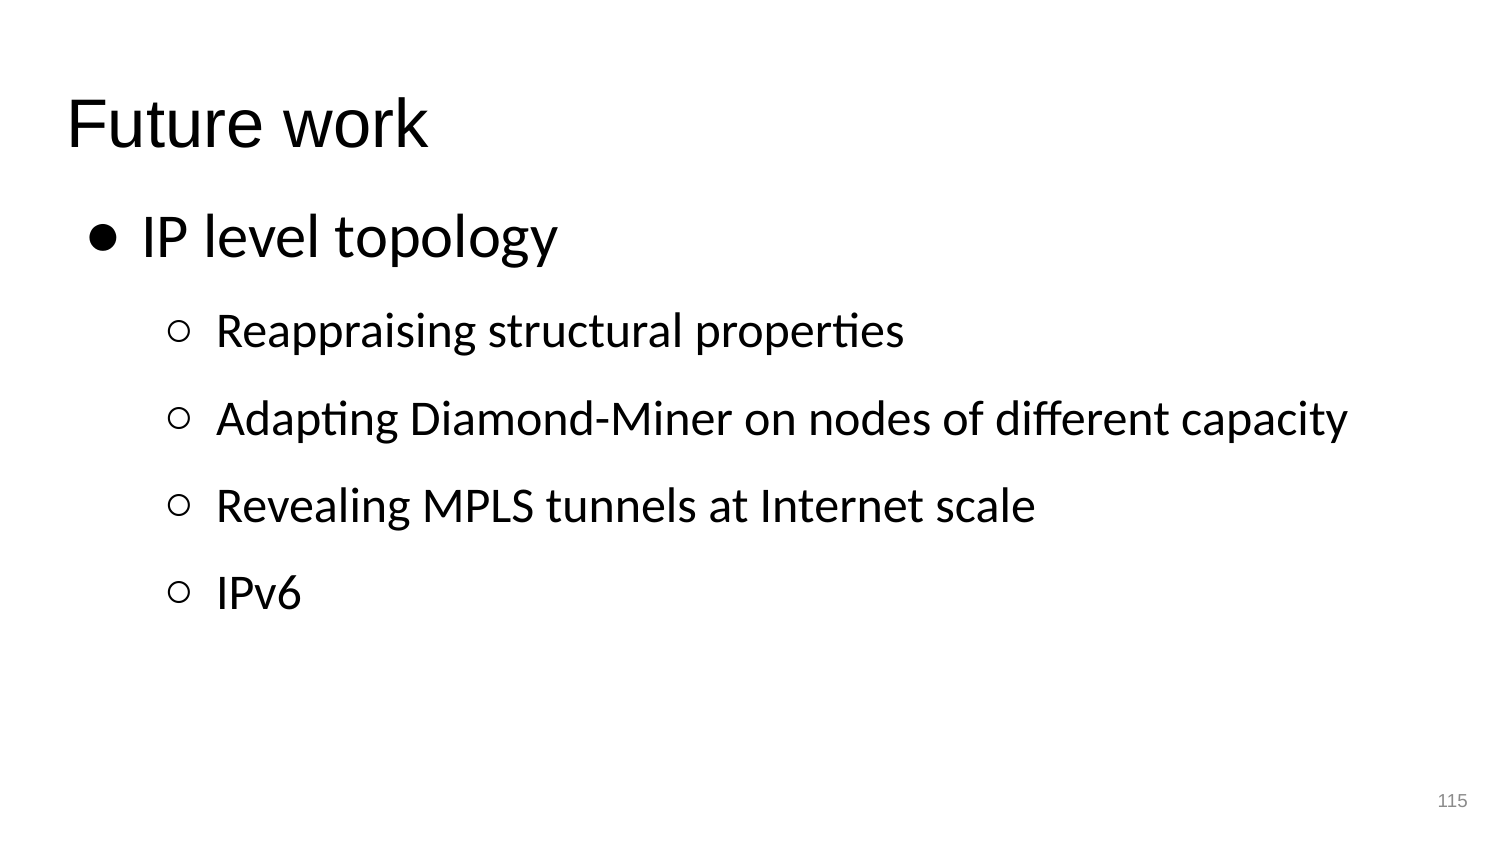

# Future work
IP level topology
Reappraising structural properties
Adapting Diamond-Miner on nodes of different capacity
Revealing MPLS tunnels at Internet scale
IPv6
115